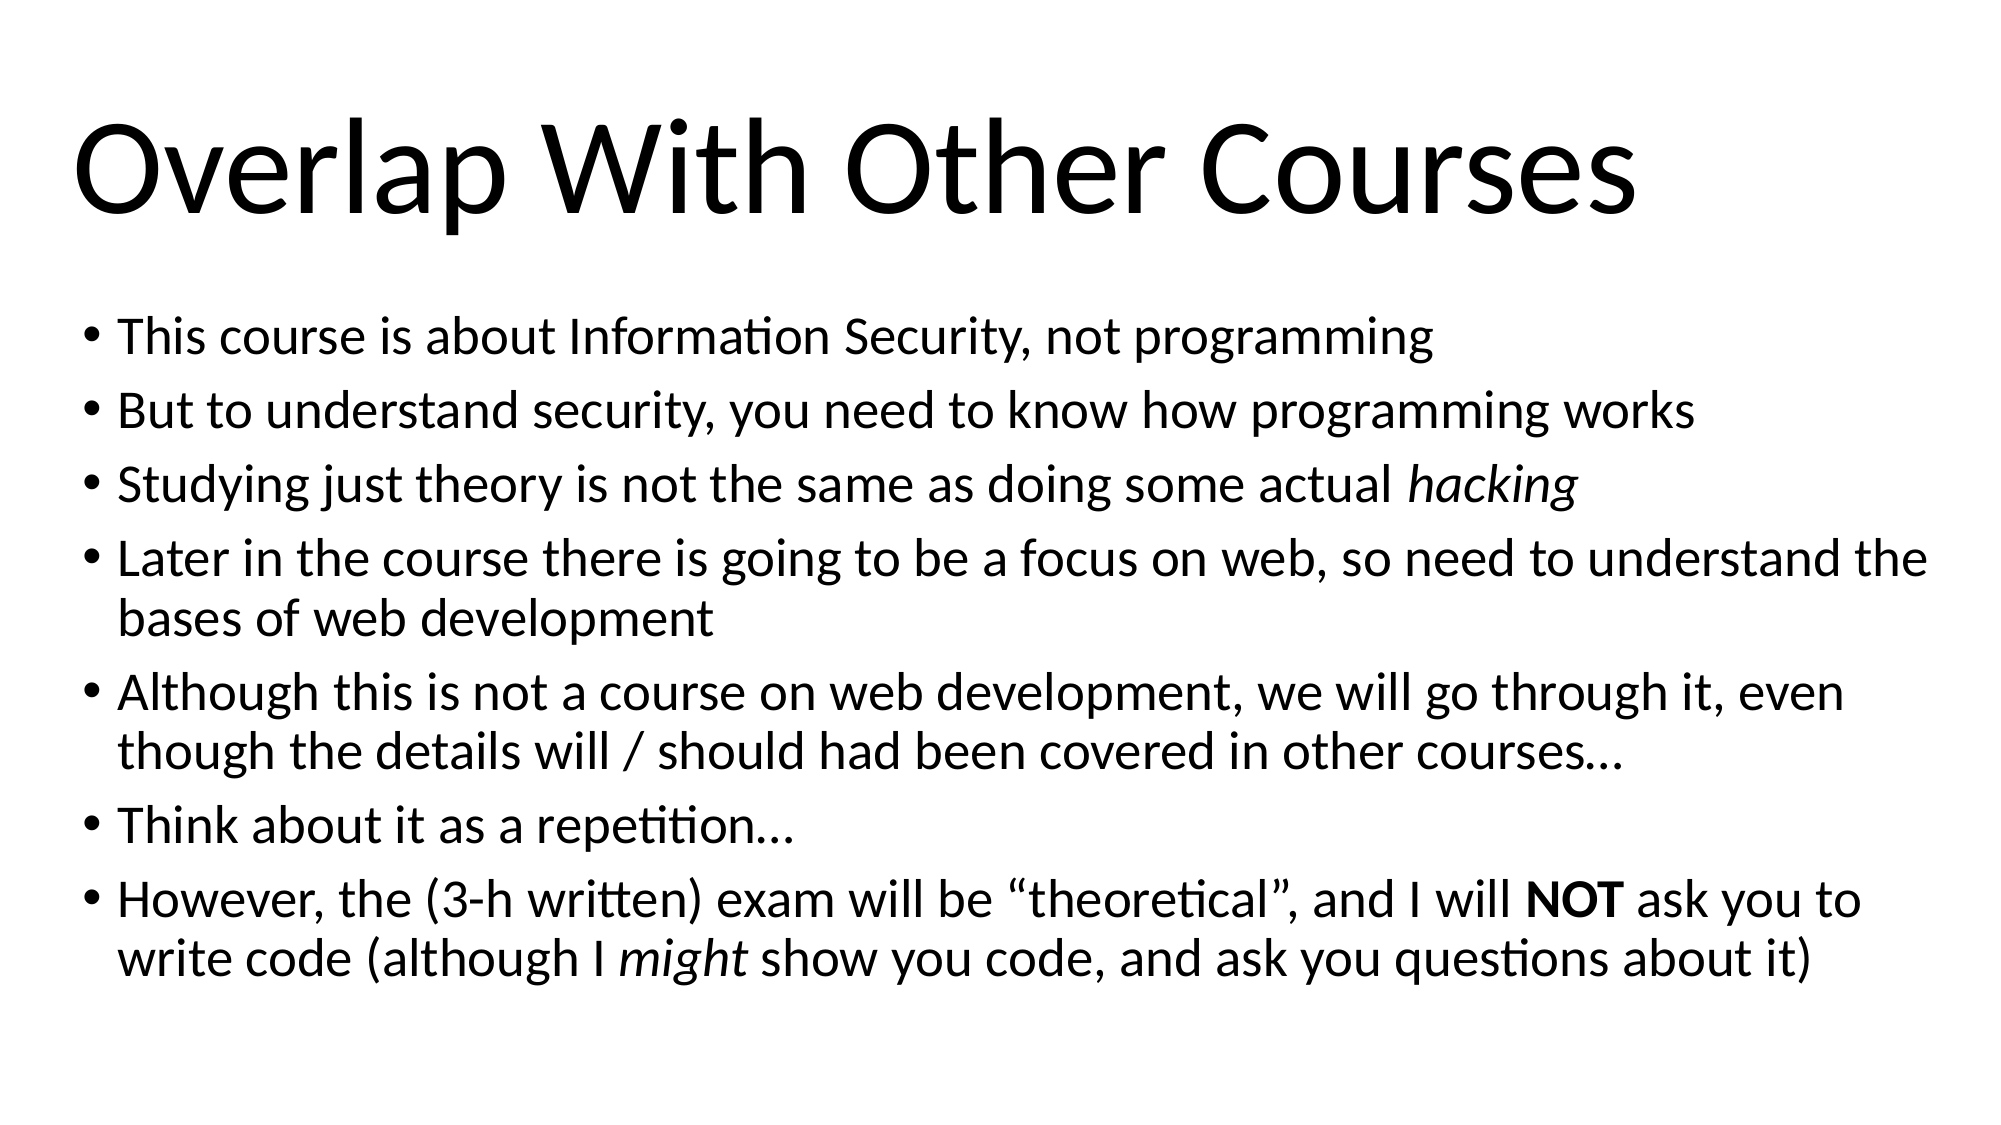

# Overlap With Other Courses
This course is about Information Security, not programming
But to understand security, you need to know how programming works
Studying just theory is not the same as doing some actual hacking
Later in the course there is going to be a focus on web, so need to understand the bases of web development
Although this is not a course on web development, we will go through it, even though the details will / should had been covered in other courses…
Think about it as a repetition…
However, the (3-h written) exam will be “theoretical”, and I will NOT ask you to write code (although I might show you code, and ask you questions about it)